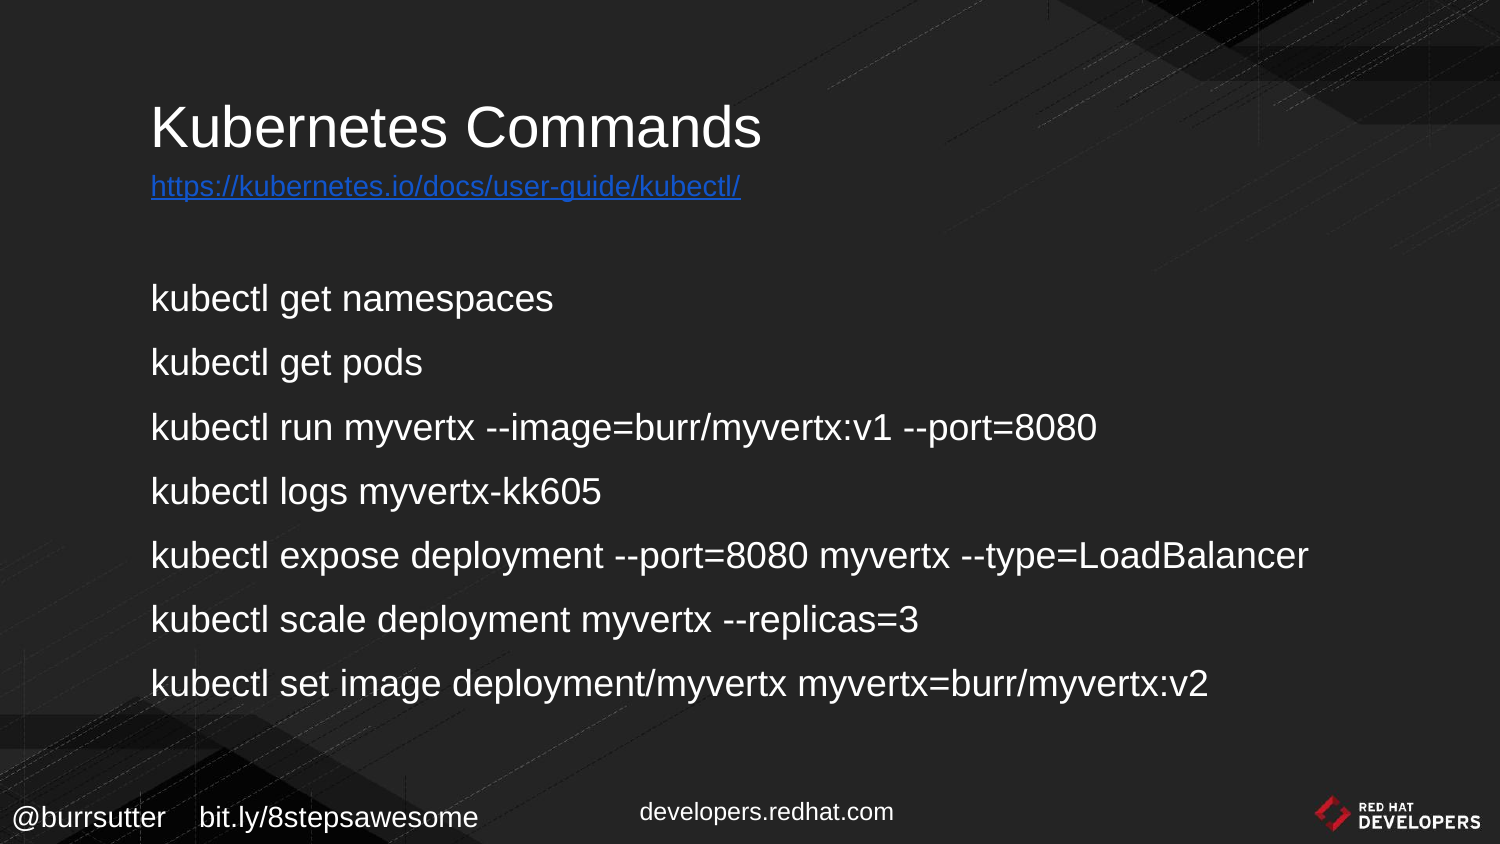

# Kubernetes Commands
https://kubernetes.io/docs/user-guide/kubectl/
kubectl get namespaces
kubectl get pods
kubectl run myvertx --image=burr/myvertx:v1 --port=8080
kubectl logs myvertx-kk605
kubectl expose deployment --port=8080 myvertx --type=LoadBalancer
kubectl scale deployment myvertx --replicas=3
kubectl set image deployment/myvertx myvertx=burr/myvertx:v2

@burrsutter    bit.ly/8stepsawesome
developers.redhat.com